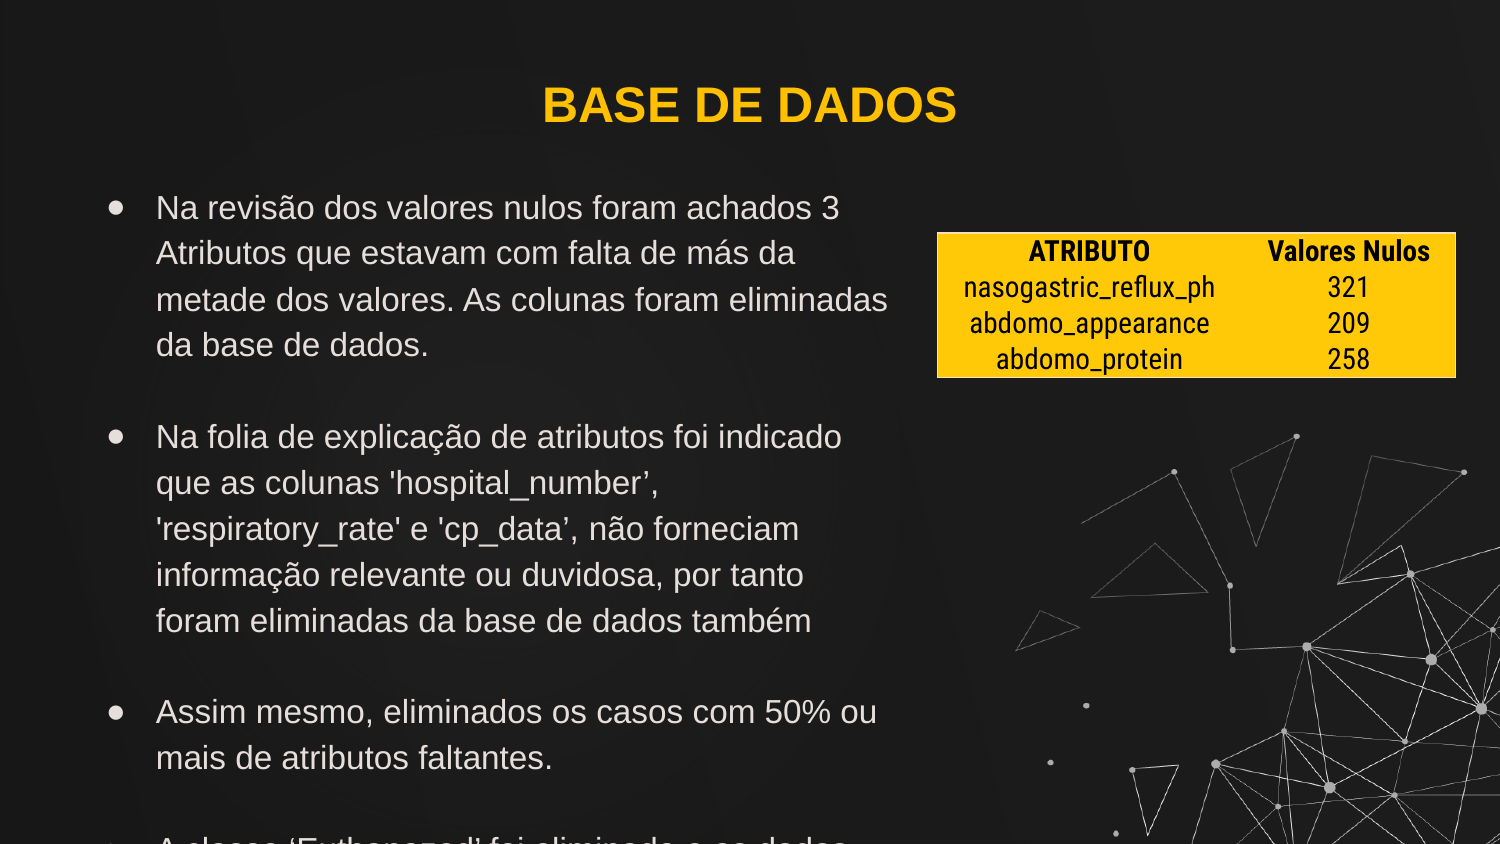

# BASE DE DADOS
Na revisão dos valores nulos foram achados 3 Atributos que estavam com falta de más da metade dos valores. As colunas foram eliminadas da base de dados.

Na folia de explicação de atributos foi indicado que as colunas 'hospital_number’, 'respiratory_rate' e 'cp_data’, não forneciam informação relevante ou duvidosa, por tanto foram eliminadas da base de dados também

Assim mesmo, eliminados os casos com 50% ou mais de atributos faltantes.

A classe ‘Euthanazed’ foi eliminada e os dados foram trocados por ‘died’.
| ATRIBUTO | Valores Nulos |
| --- | --- |
| nasogastric\_reflux\_ph | 321 |
| abdomo\_appearance | 209 |
| abdomo\_protein | 258 |